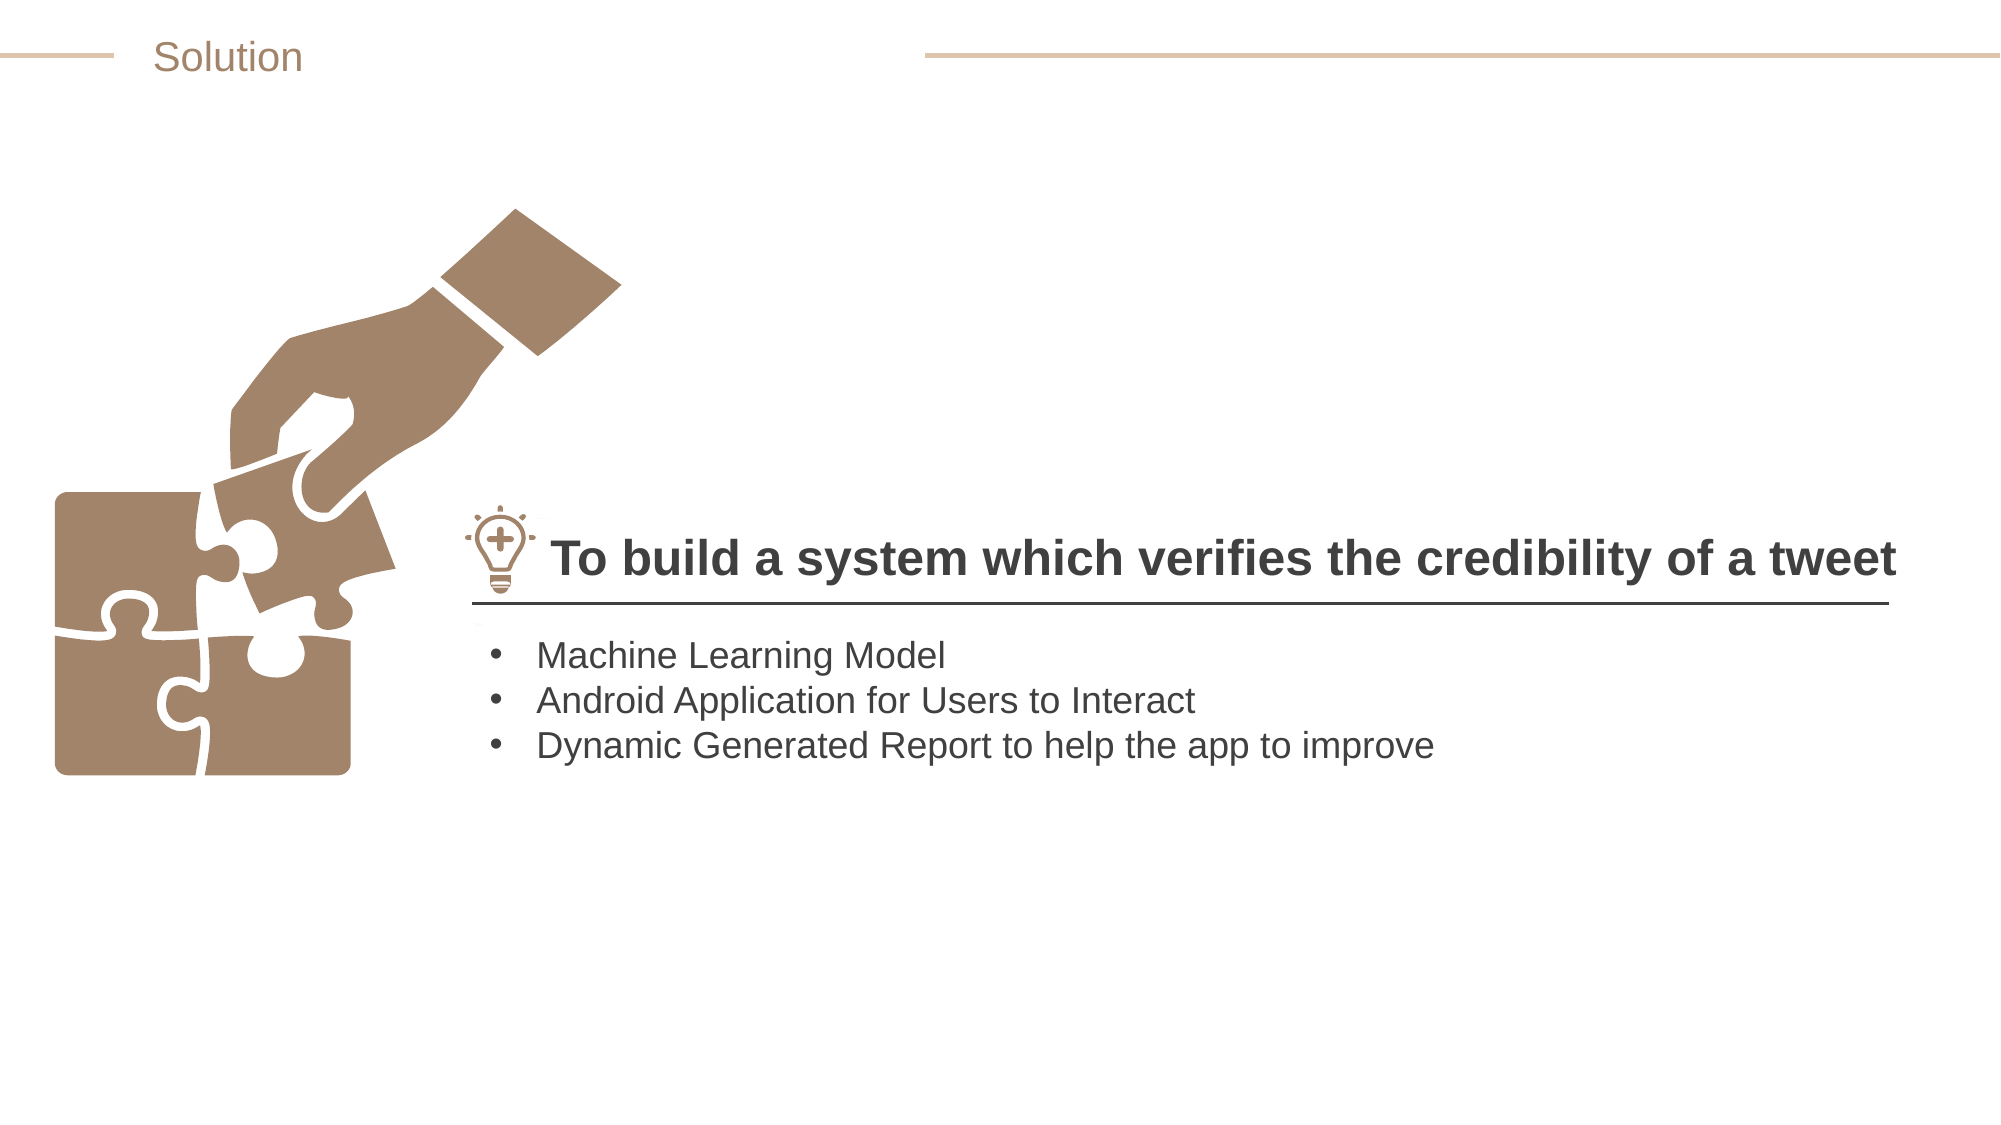

Solution

To build a system which verifies the credibility of a tweet
Machine Learning Model
Android Application for Users to Interact
Dynamic Generated Report to help the app to improve